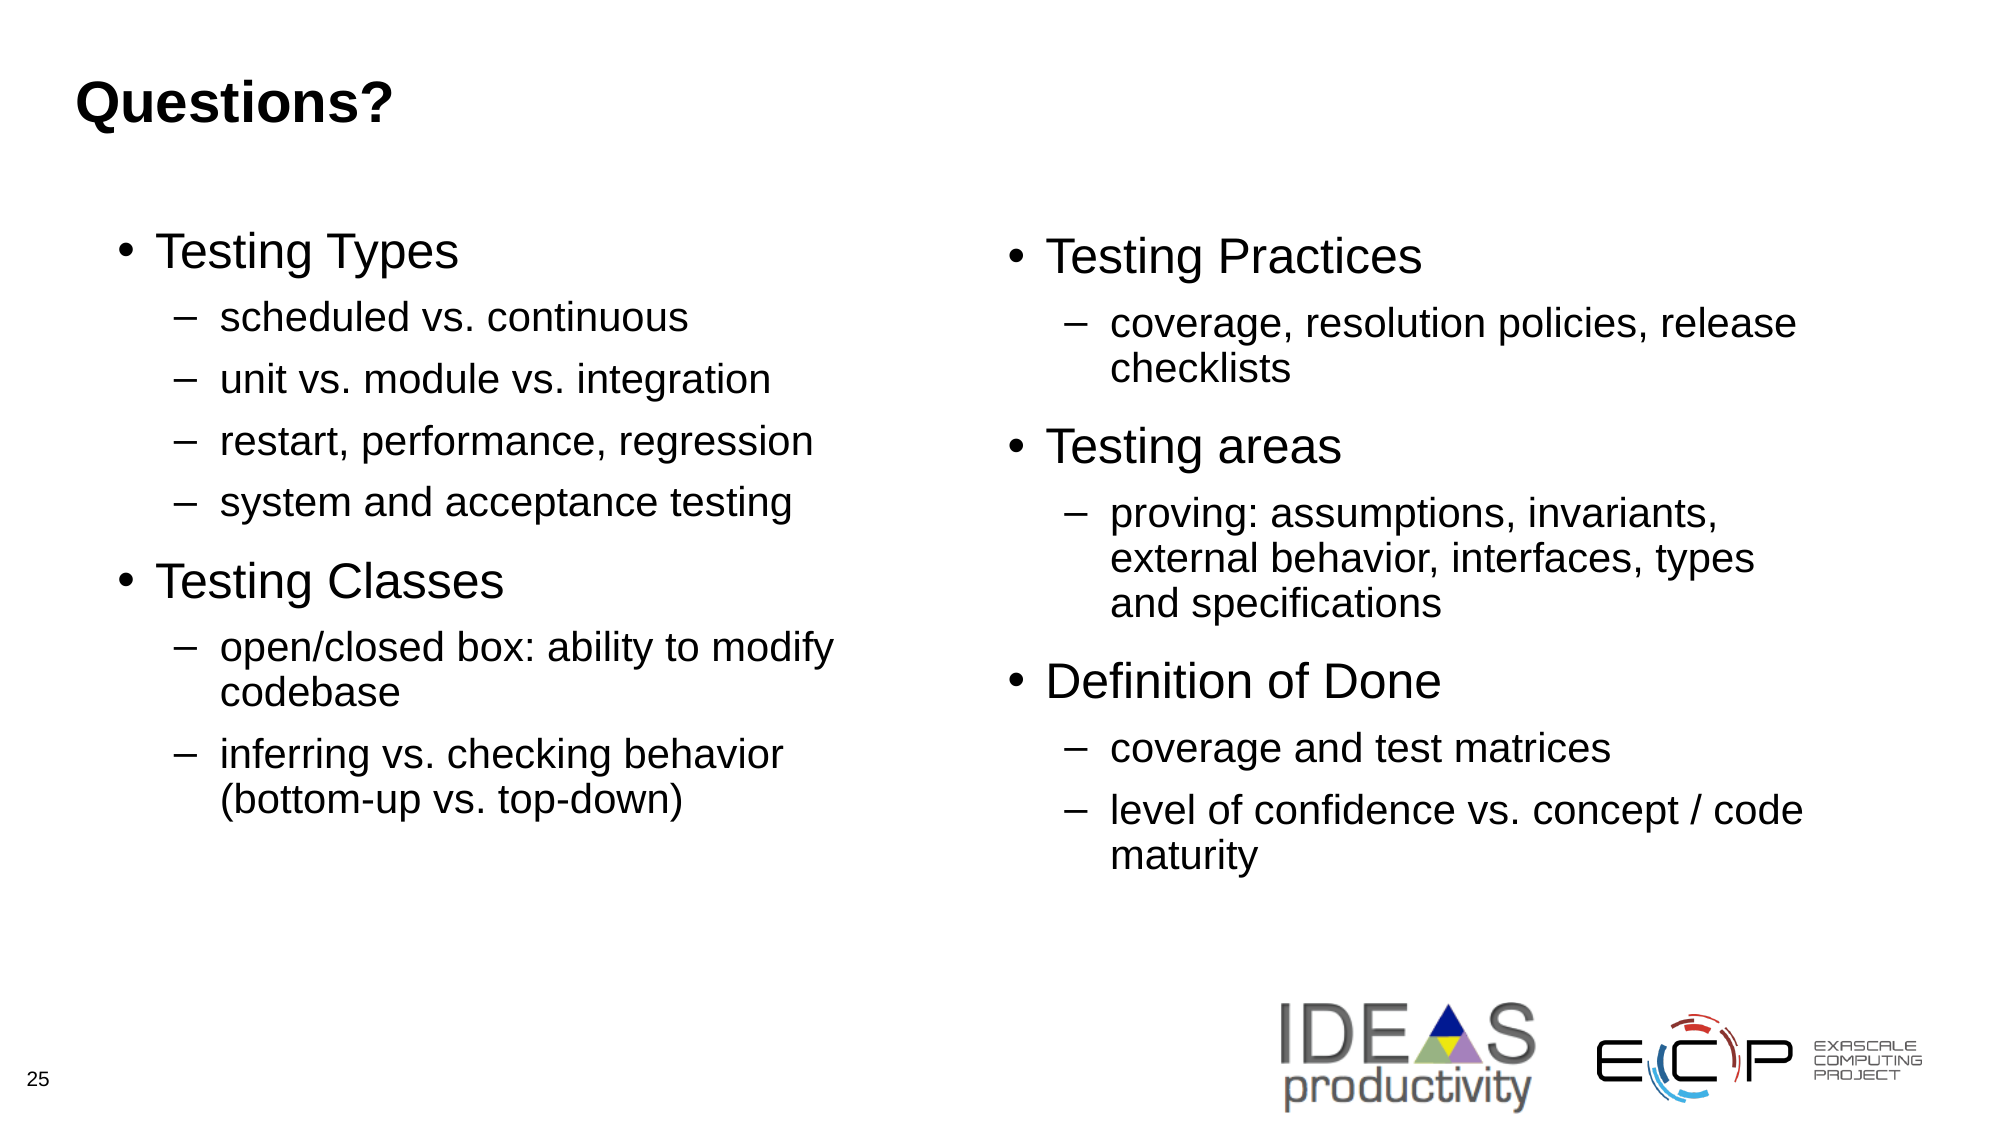

# Questions?
Testing Types
scheduled vs. continuous
unit vs. module vs. integration
restart, performance, regression
system and acceptance testing
Testing Classes
open/closed box: ability to modify codebase
inferring vs. checking behavior (bottom-up vs. top-down)
Testing Practices
coverage, resolution policies, release checklists
Testing areas
proving: assumptions, invariants, external behavior, interfaces, types and specifications
Definition of Done
coverage and test matrices
level of confidence vs. concept / code maturity